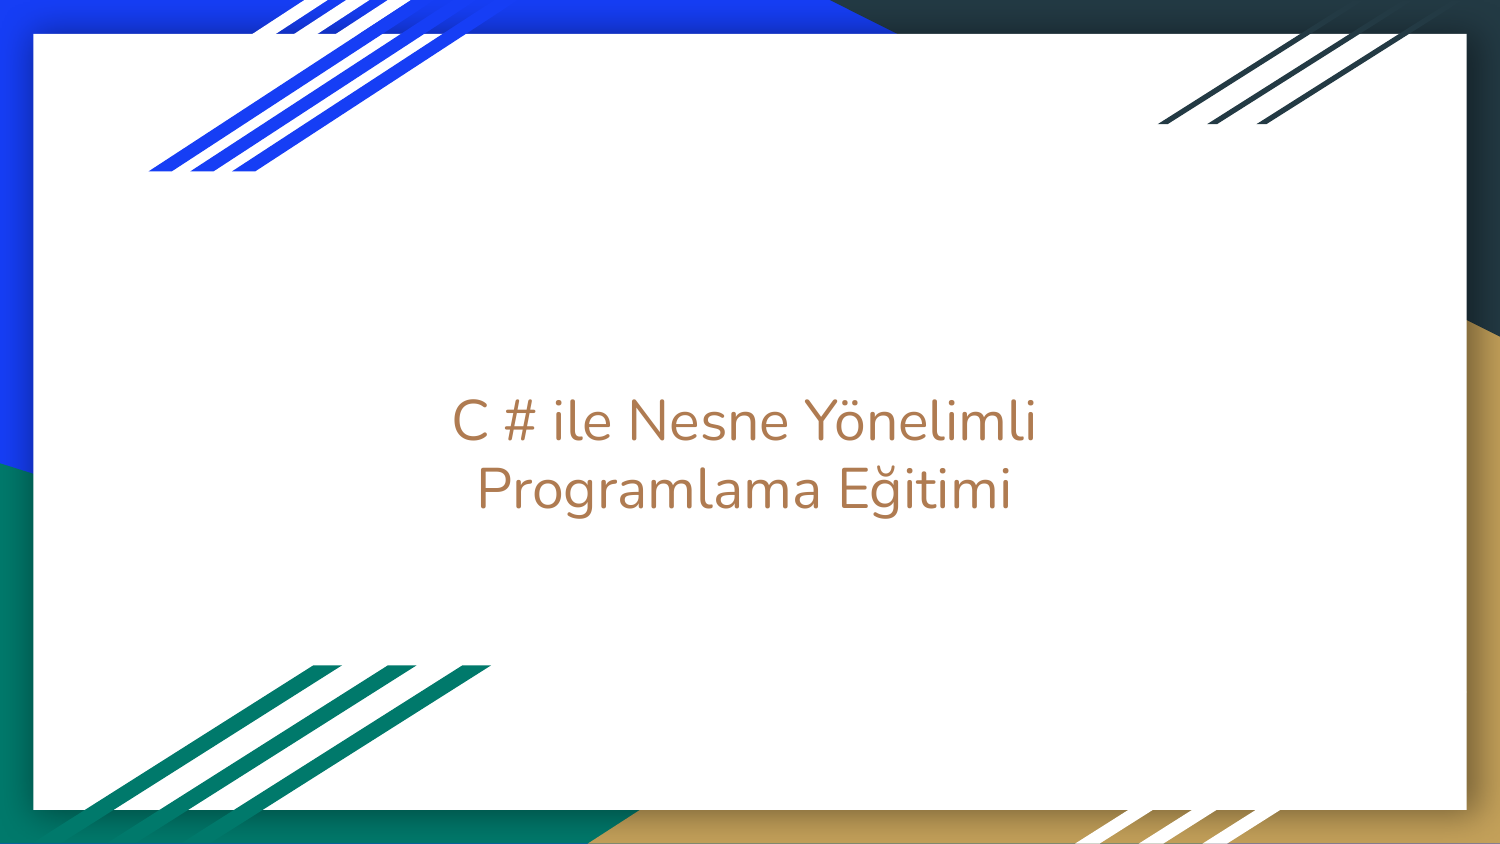

# C # ile Nesne Yönelimli Programlama Eğitimi